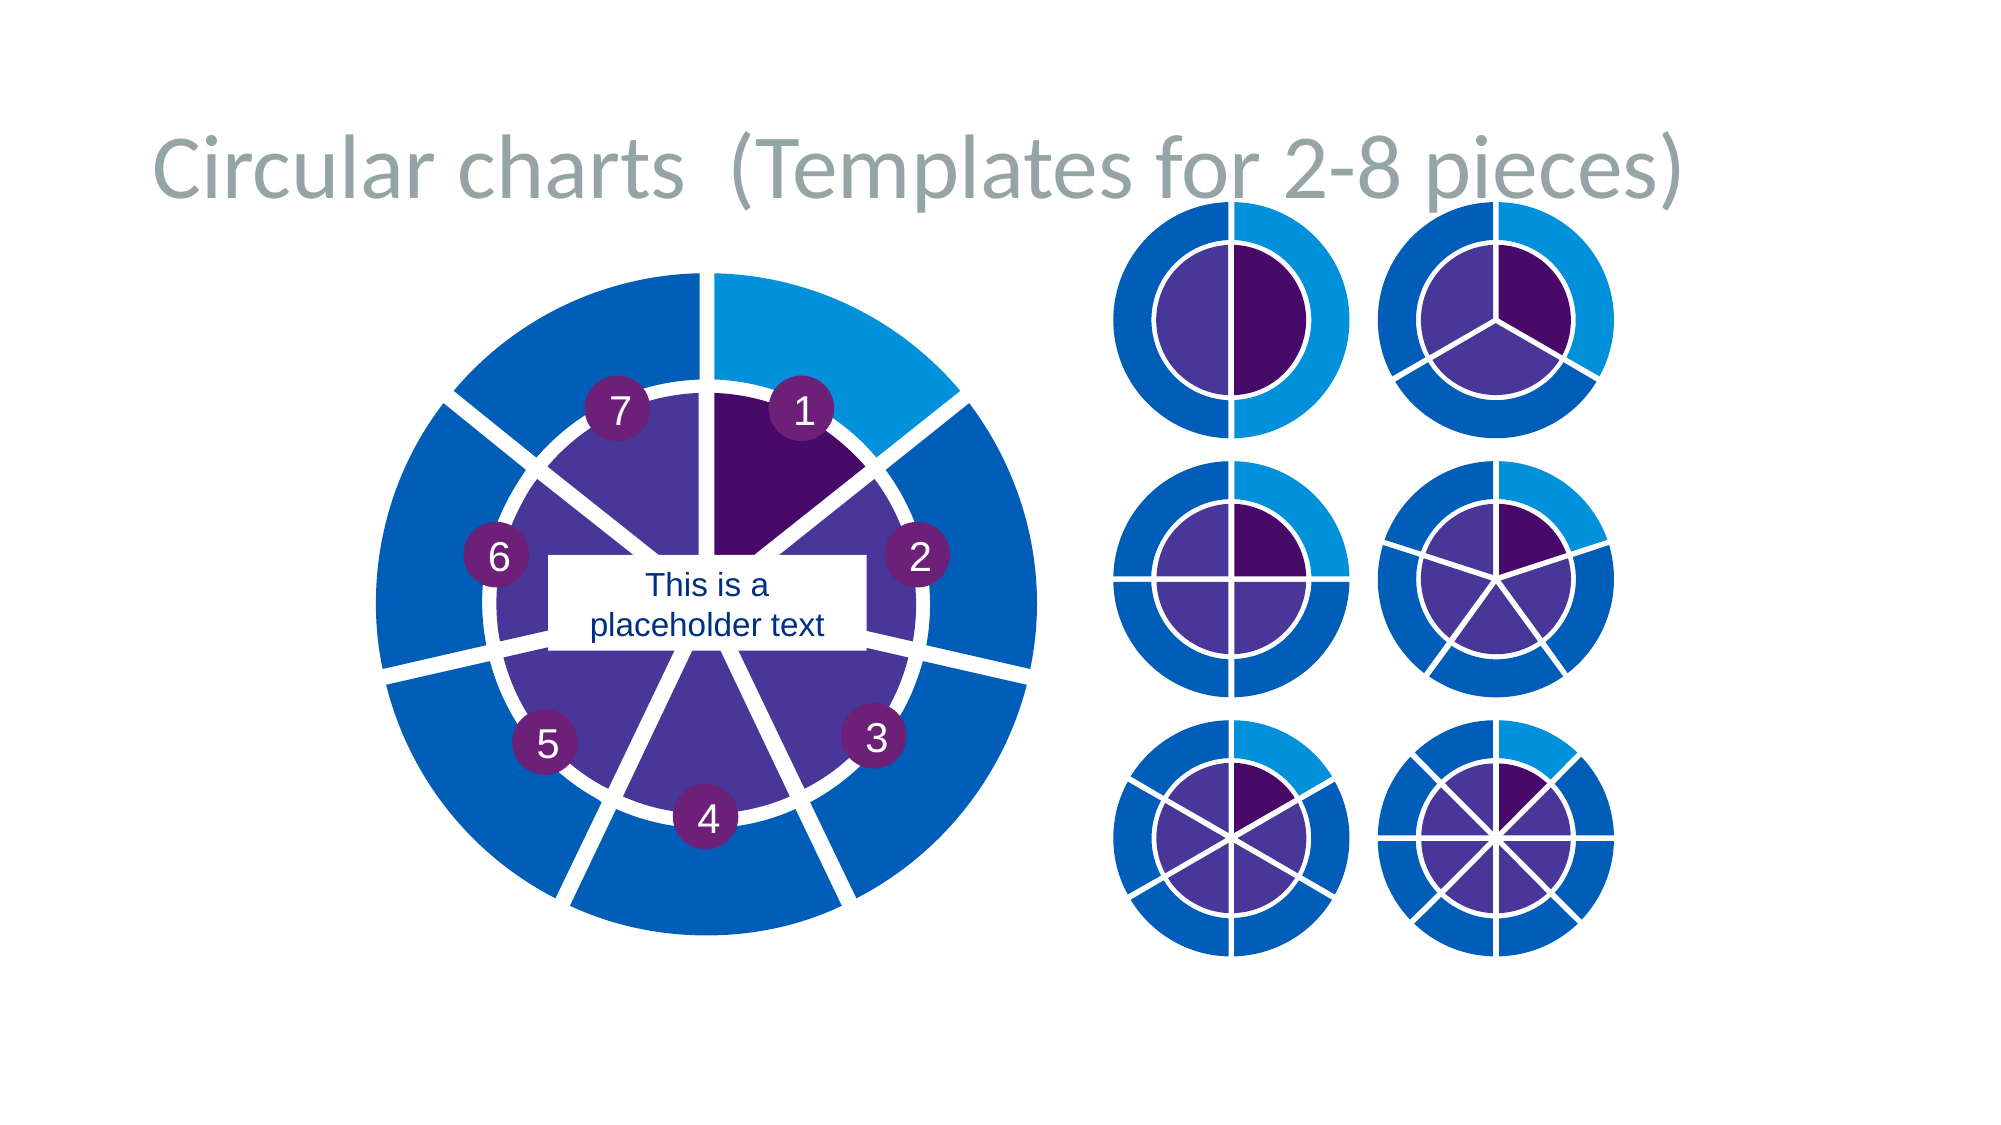

# Circular charts  (Templates for 2-8 pieces)

7
1

6
2

This is a placeholder text

3
5

4